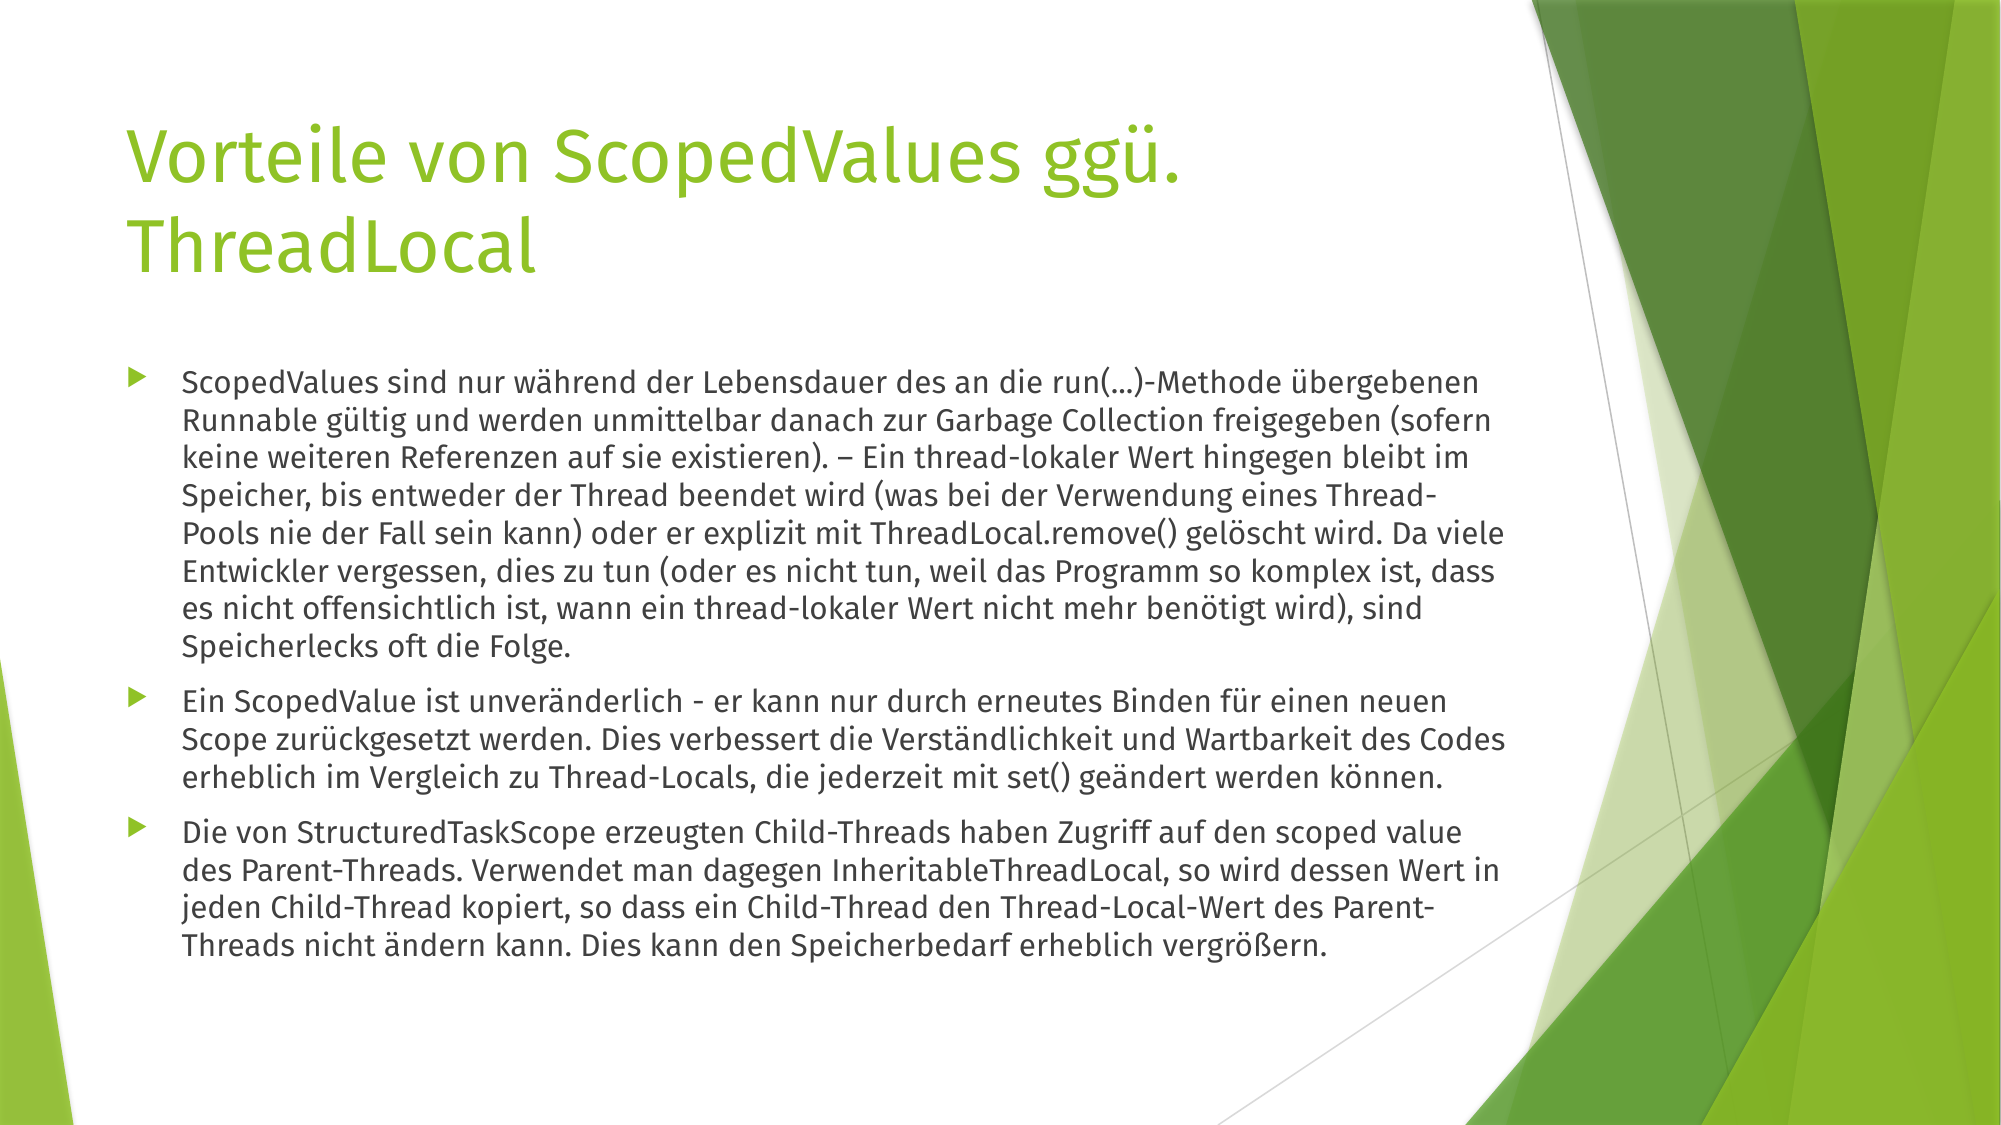

# Vorteile von ScopedValues ggü. ThreadLocal
ScopedValues sind nur während der Lebensdauer des an die run(...)-Methode übergebenen Runnable gültig und werden unmittelbar danach zur Garbage Collection freigegeben (sofern keine weiteren Referenzen auf sie existieren). – Ein thread-lokaler Wert hingegen bleibt im Speicher, bis entweder der Thread beendet wird (was bei der Verwendung eines Thread-Pools nie der Fall sein kann) oder er explizit mit ThreadLocal.remove() gelöscht wird. Da viele Entwickler vergessen, dies zu tun (oder es nicht tun, weil das Programm so komplex ist, dass es nicht offensichtlich ist, wann ein thread-lokaler Wert nicht mehr benötigt wird), sind Speicherlecks oft die Folge.
Ein ScopedValue ist unveränderlich - er kann nur durch erneutes Binden für einen neuen Scope zurückgesetzt werden. Dies verbessert die Verständlichkeit und Wartbarkeit des Codes erheblich im Vergleich zu Thread-Locals, die jederzeit mit set() geändert werden können.
Die von StructuredTaskScope erzeugten Child-Threads haben Zugriff auf den scoped value des Parent-Threads. Verwendet man dagegen InheritableThreadLocal, so wird dessen Wert in jeden Child-Thread kopiert, so dass ein Child-Thread den Thread-Local-Wert des Parent-Threads nicht ändern kann. Dies kann den Speicherbedarf erheblich vergrößern.